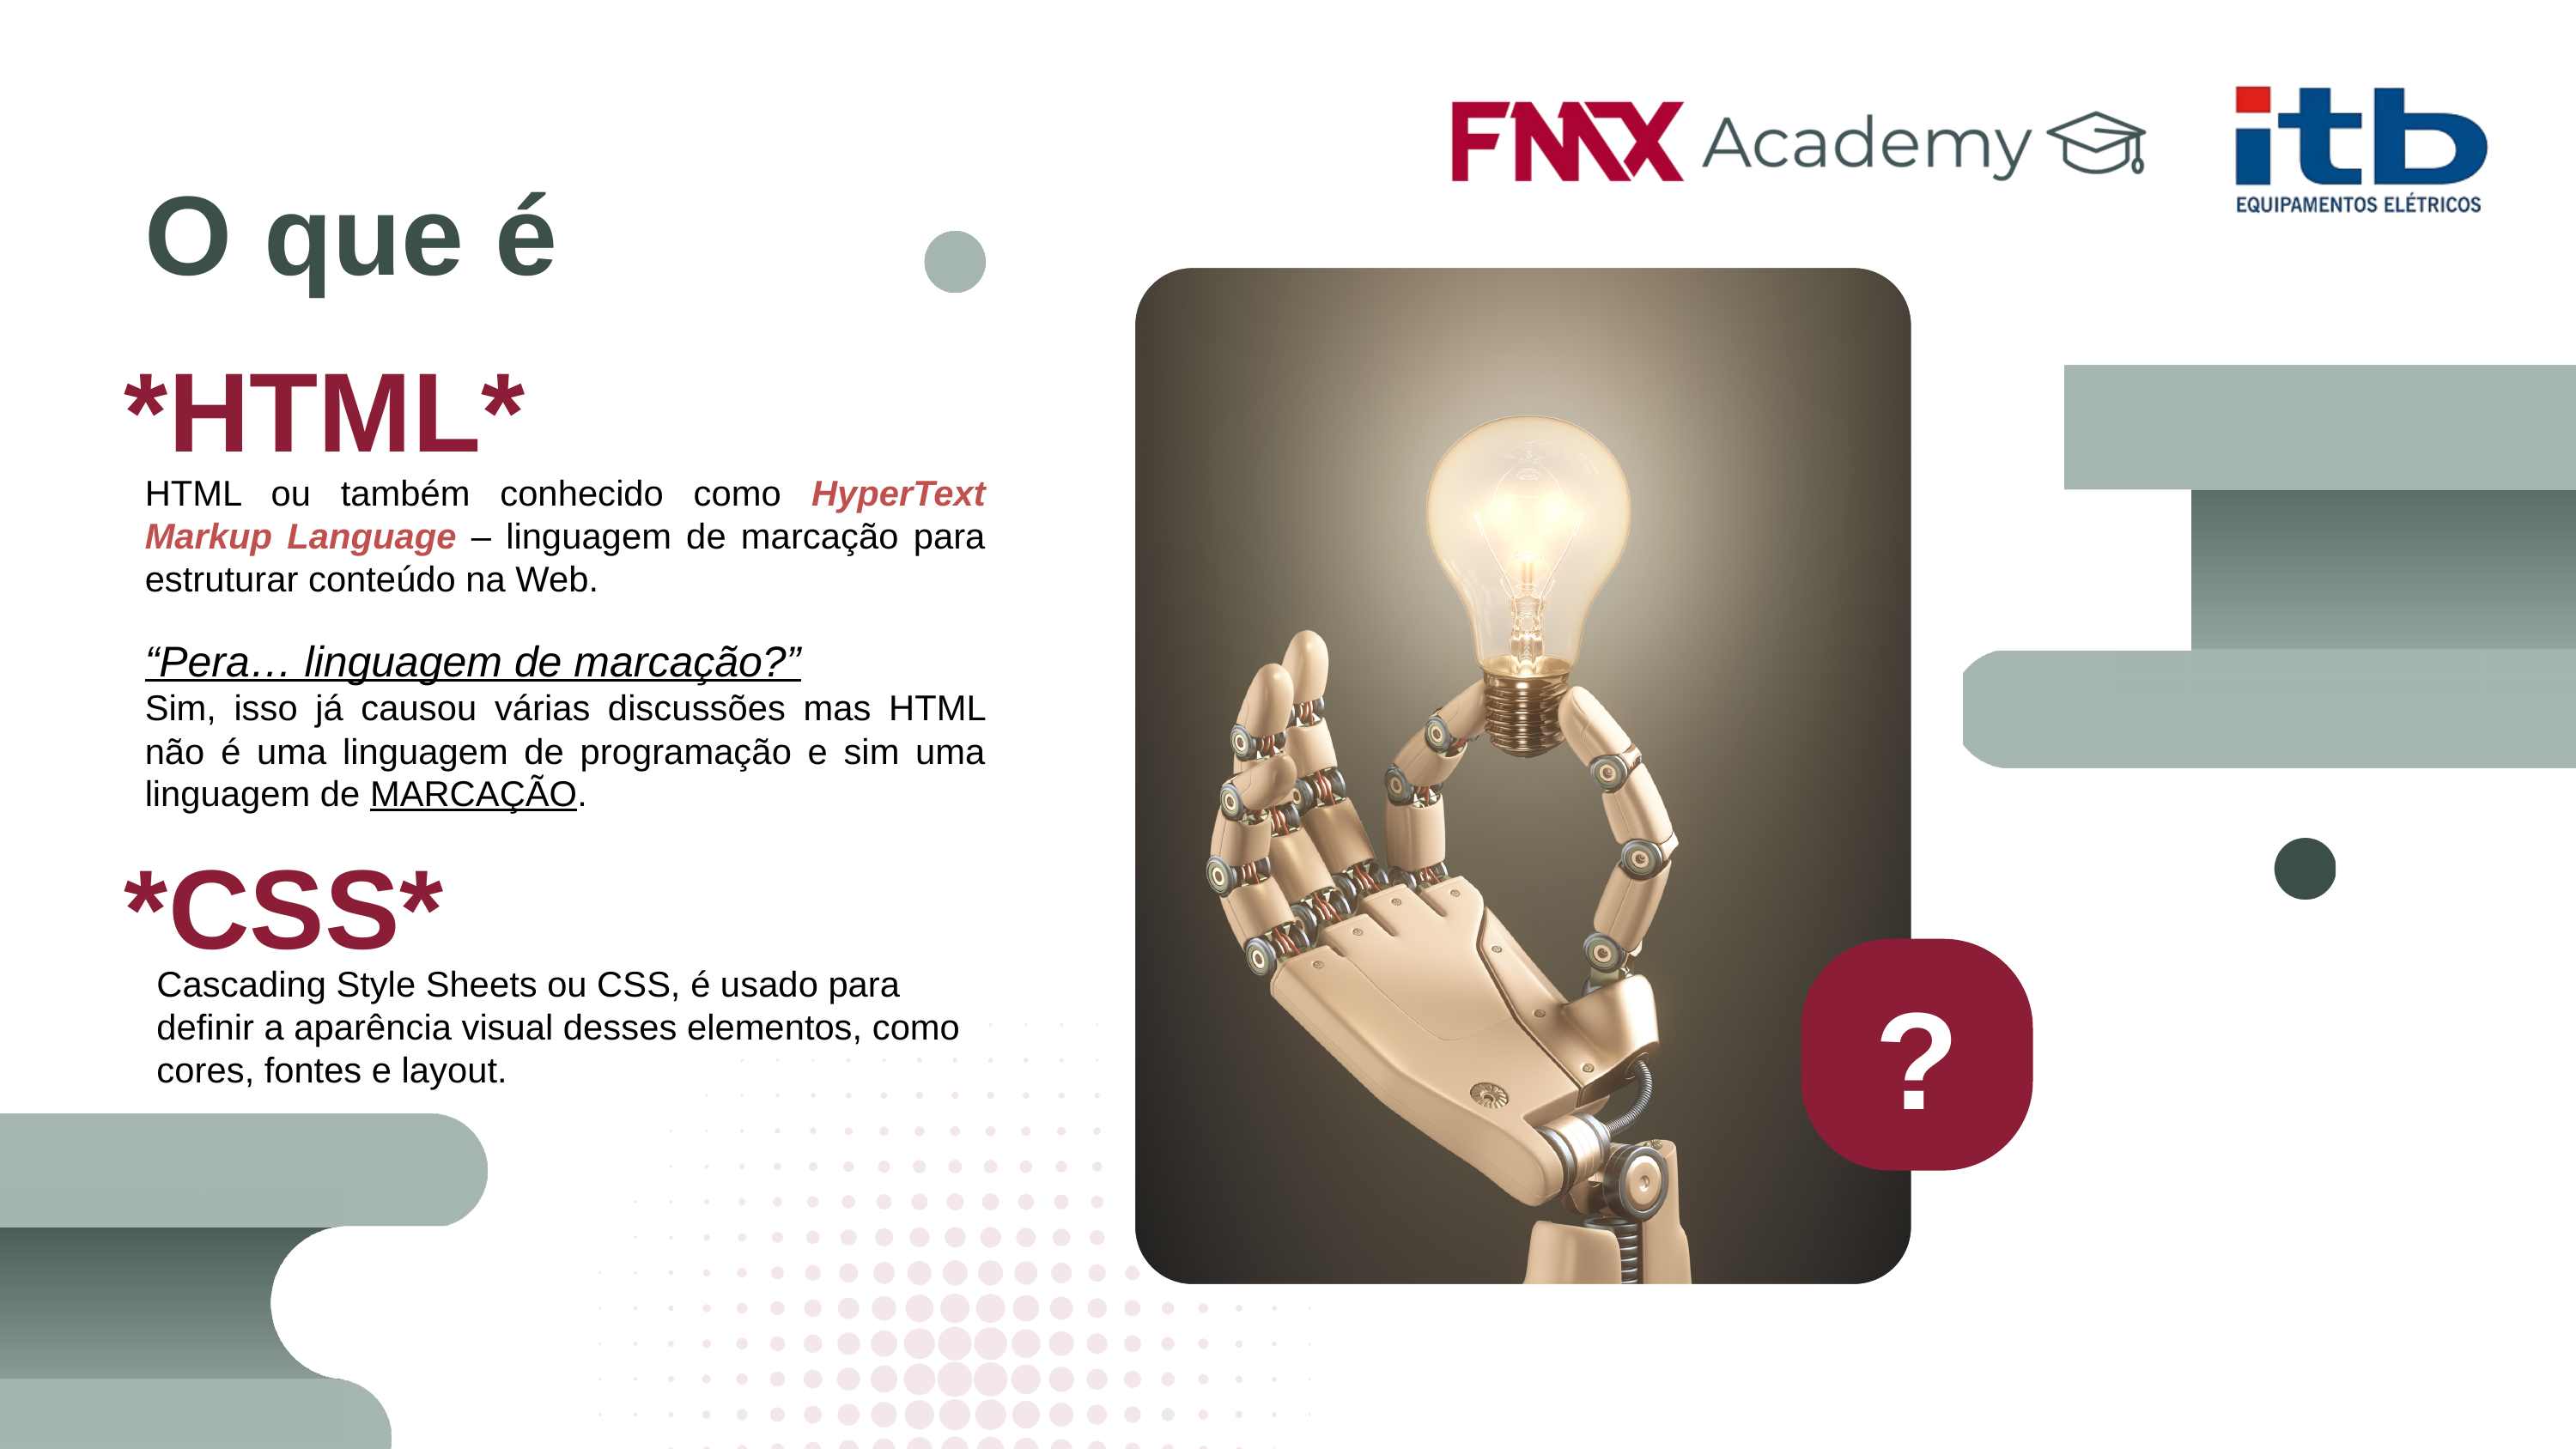

O que é

*HTML*

HTML ou também conhecido como HyperText Markup Language – linguagem de marcação para estruturar conteúdo na Web.

“Pera… linguagem de marcação?”
Sim, isso já causou várias discussões mas HTML não é uma linguagem de programação e sim uma linguagem de MARCAÇÃO.

*CSS*

Cascading Style Sheets ou CSS, é usado para definir a aparência visual desses elementos, como cores, fontes e layout.
?